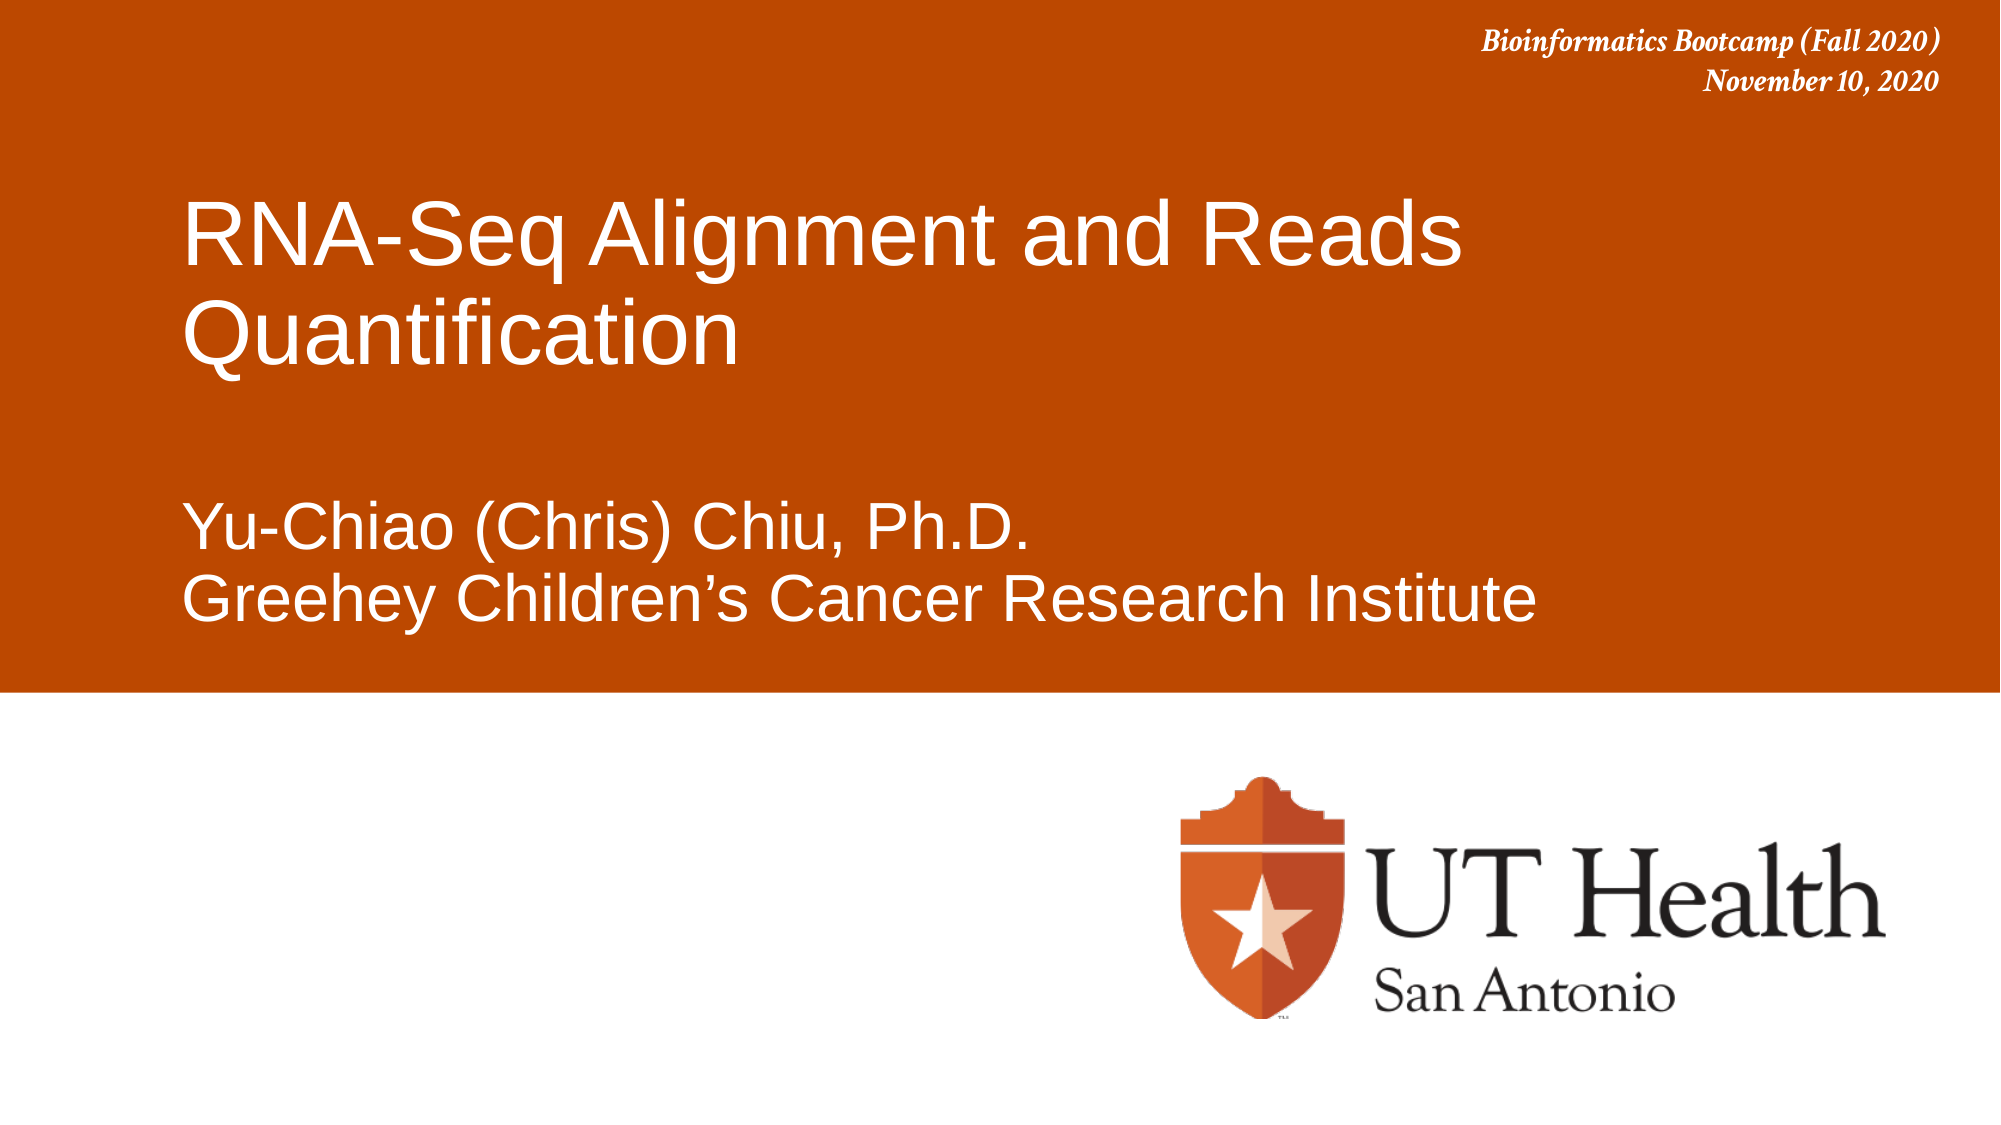

Bioinformatics Bootcamp (Fall 2020)
November 10, 2020
RNA-Seq Alignment and Reads Quantification

Yu-Chiao (Chris) Chiu, Ph.D.
Greehey Children’s Cancer Research Institute